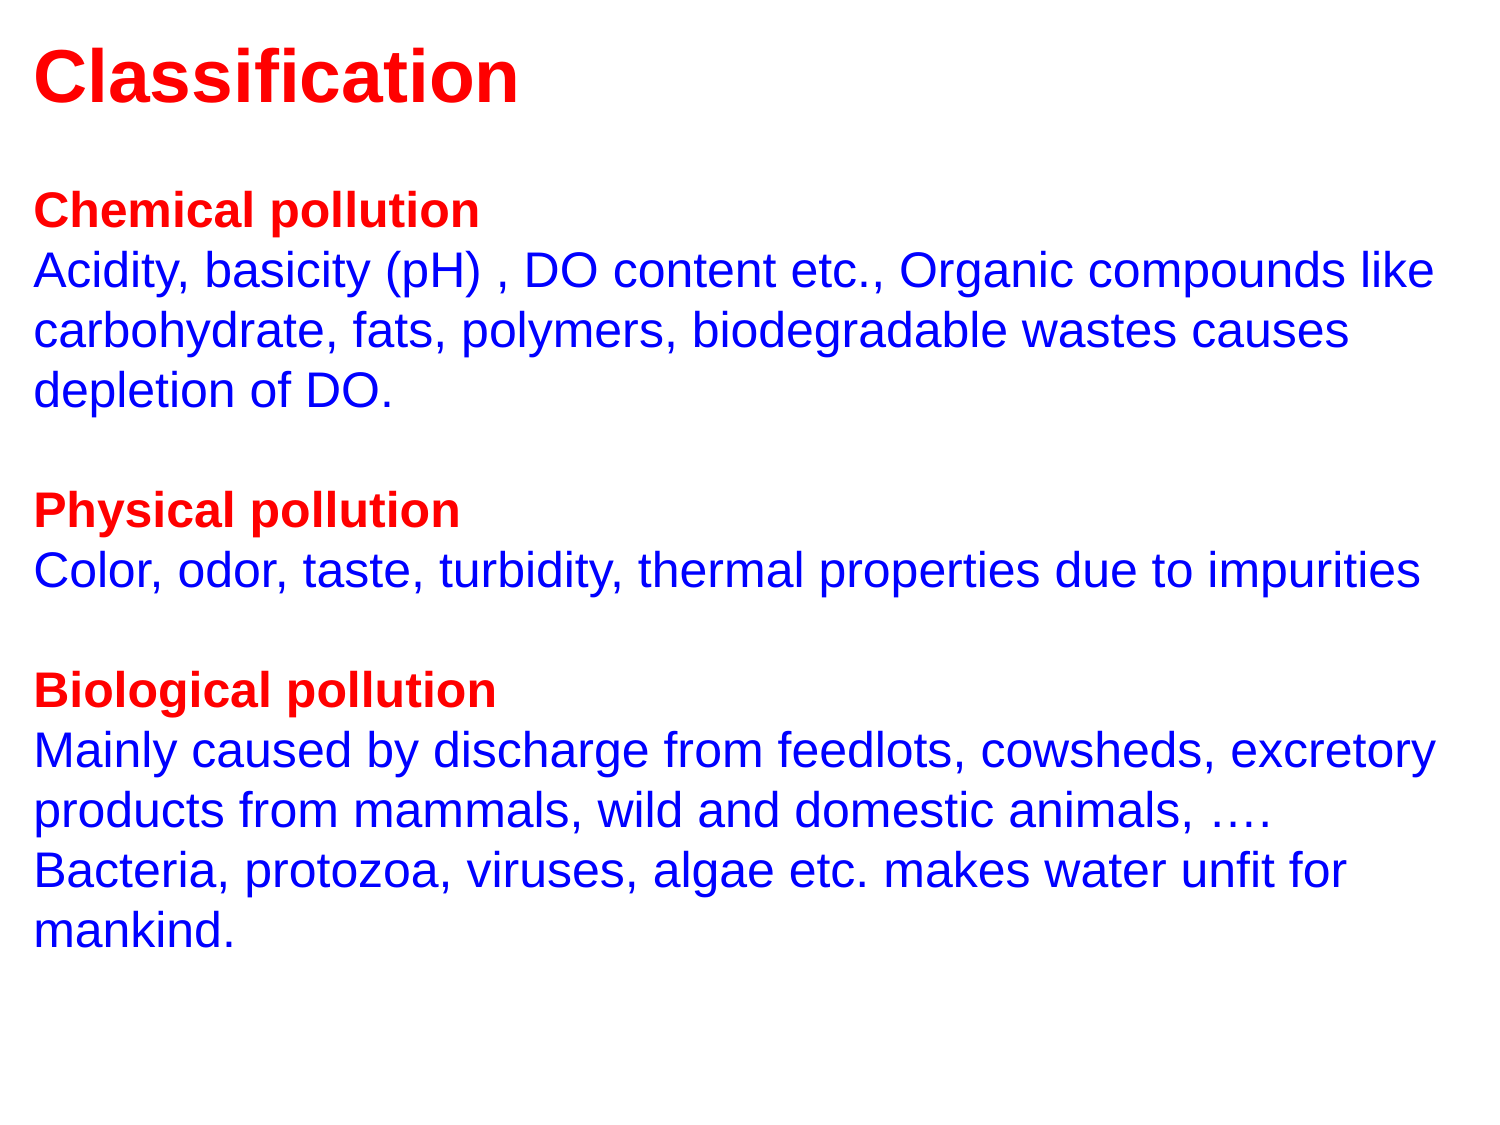

Classification

Chemical pollution
Acidity, basicity (pH) , DO content etc., Organic compounds like carbohydrate, fats, polymers, biodegradable wastes causes depletion of DO.

Physical pollution
Color, odor, taste, turbidity, thermal properties due to impurities

Biological pollution
Mainly caused by discharge from feedlots, cowsheds, excretory products from mammals, wild and domestic animals, …. Bacteria, protozoa, viruses, algae etc. makes water unfit for mankind.